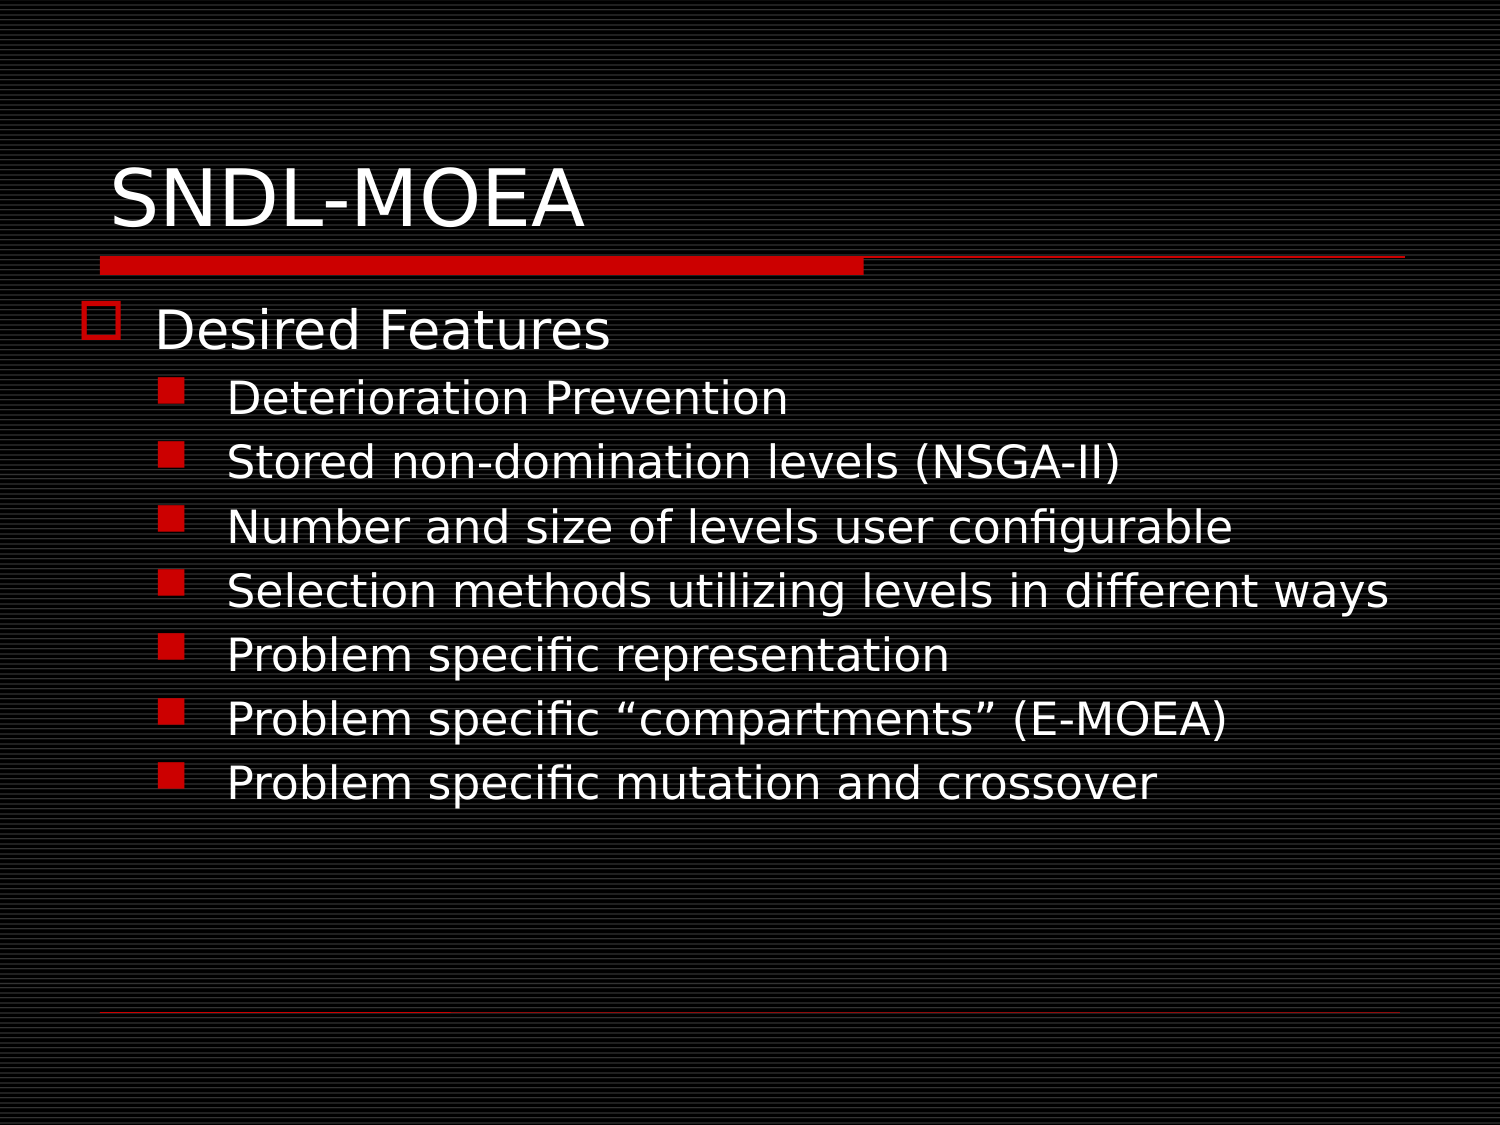

# SNDL-MOEA
Desired Features
Deterioration Prevention
Stored non-domination levels (NSGA-II)
Number and size of levels user configurable
Selection methods utilizing levels in different ways
Problem specific representation
Problem specific “compartments” (E-MOEA)
Problem specific mutation and crossover